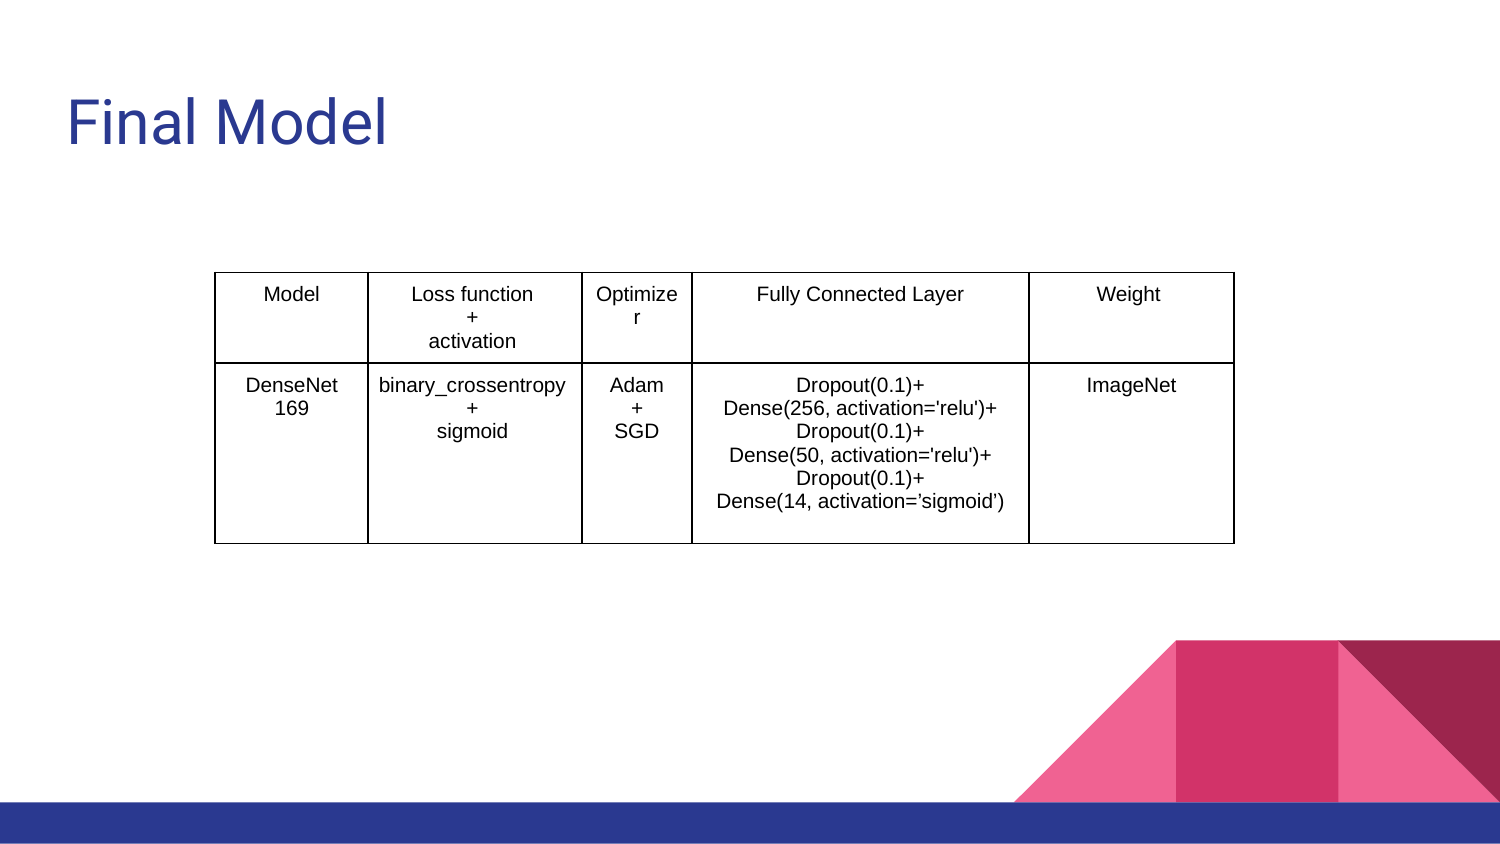

# Final Model
| Model | Loss function + activation | Optimizer | Fully Connected Layer | Weight |
| --- | --- | --- | --- | --- |
| DenseNet 169 | binary\_crossentropy + sigmoid | Adam + SGD | Dropout(0.1)+ Dense(256, activation='relu')+ Dropout(0.1)+ Dense(50, activation='relu')+ Dropout(0.1)+ Dense(14, activation=’sigmoid’) | ImageNet |